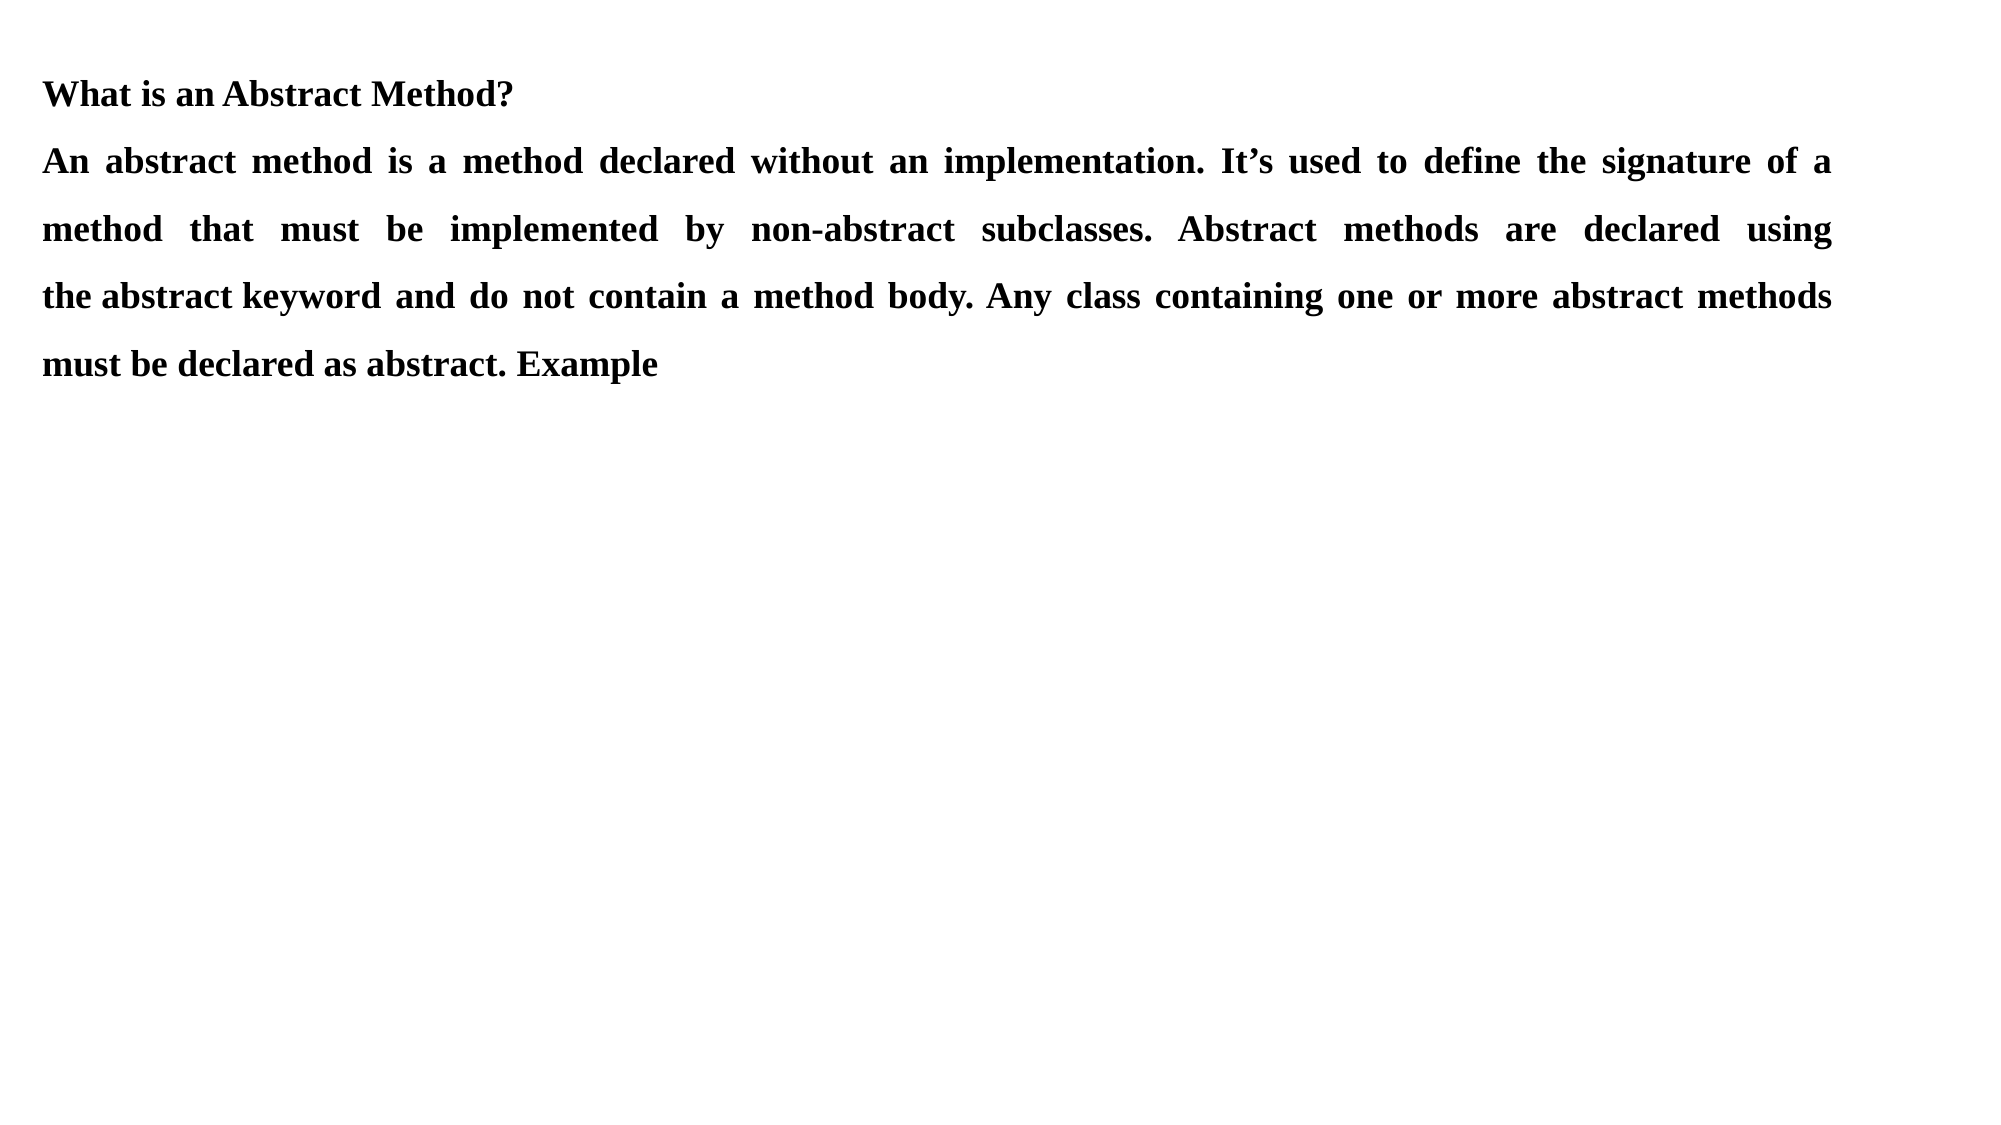

What is an Abstract Method?
An abstract method is a method declared without an implementation. It’s used to define the signature of a method that must be implemented by non-abstract subclasses. Abstract methods are declared using the abstract keyword and do not contain a method body. Any class containing one or more abstract methods must be declared as abstract. Example